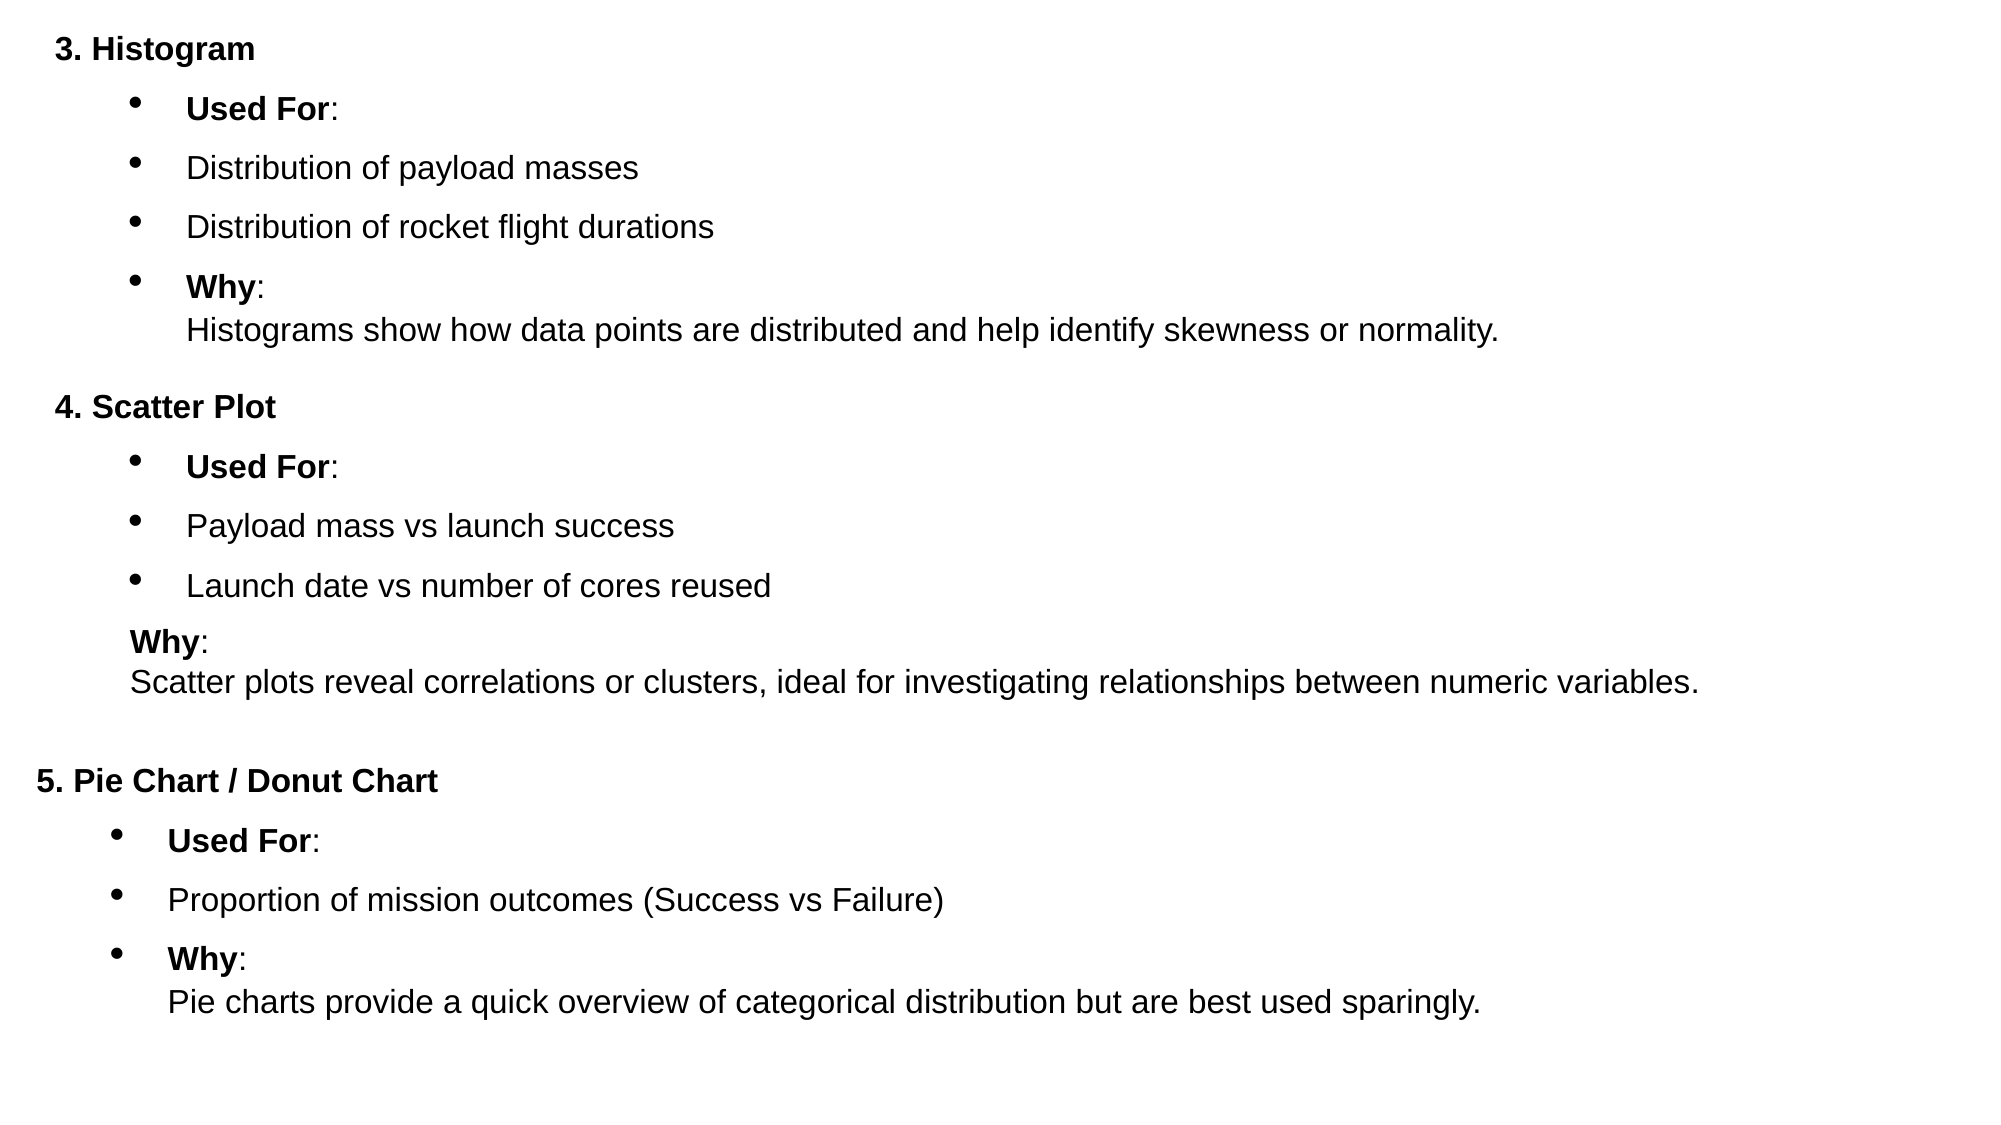

3. Histogram
Used For:
Distribution of payload masses
Distribution of rocket flight durations
Why:
Histograms show how data points are distributed and help identify skewness or normality.
4. Scatter Plot
Used For:
Payload mass vs launch success
Launch date vs number of cores reused
Why:
Scatter plots reveal correlations or clusters, ideal for investigating relationships between numeric variables.
5. Pie Chart / Donut Chart
Used For:
Proportion of mission outcomes (Success vs Failure)
Why:
Pie charts provide a quick overview of categorical distribution but are best used sparingly.